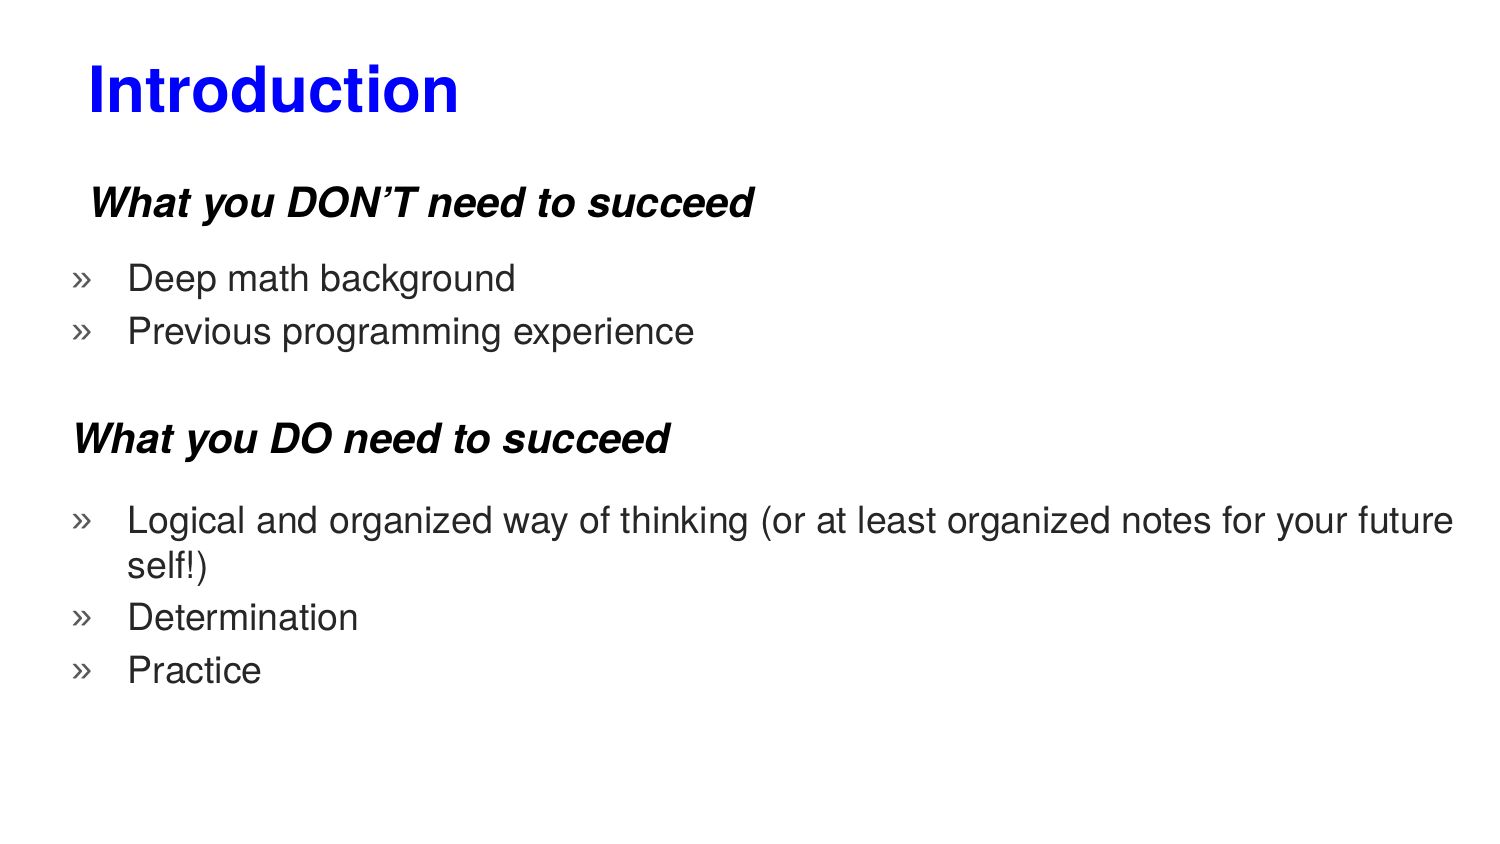

Introduction
What you DON’T need to succeed
Deep math background
Previous programming experience
What you DO need to succeed
Logical and organized way of thinking (or at least organized notes for your future self!)
Determination
Practice